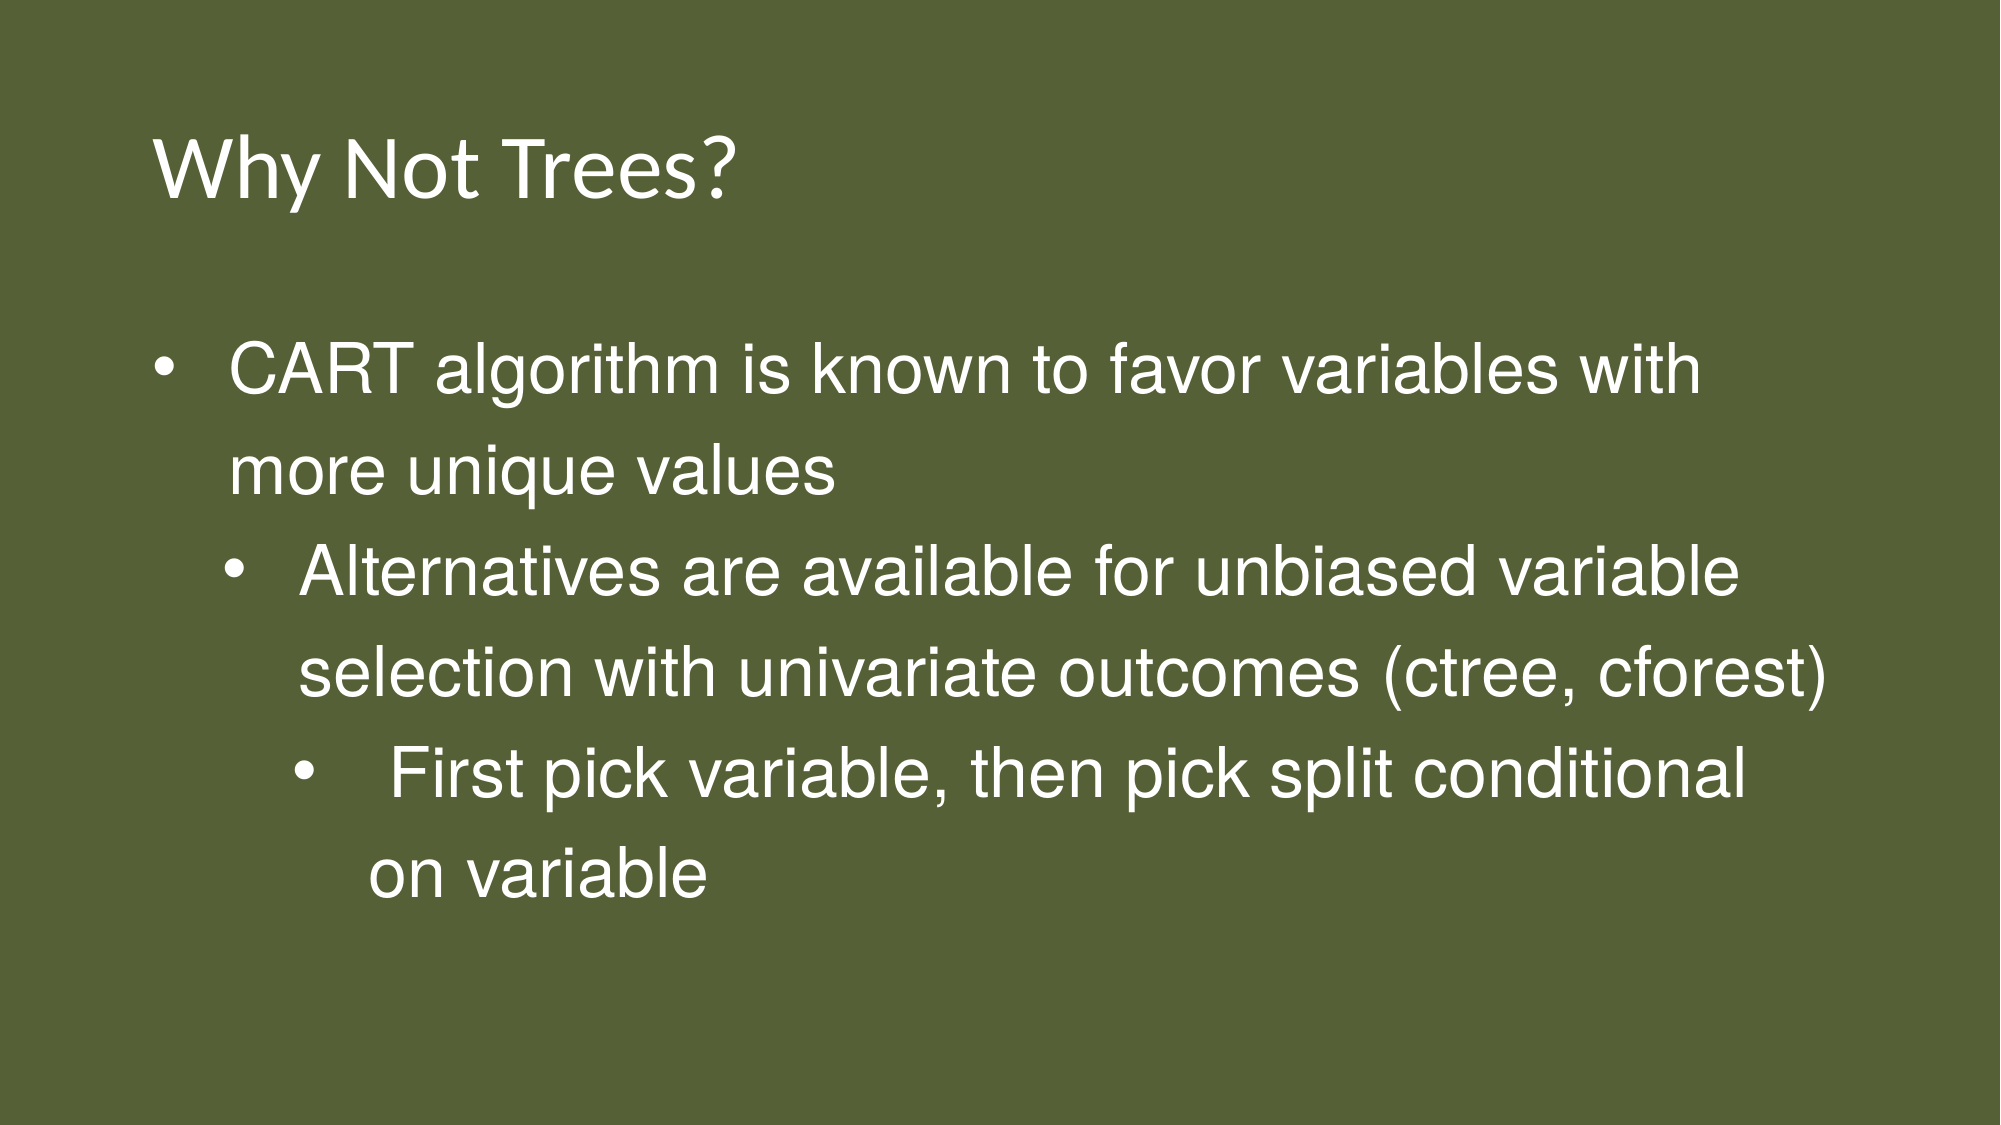

# Why Not Trees?
CART algorithm is known to favor variables with more unique values
Alternatives are available for unbiased variable selection with univariate outcomes (ctree, cforest)
 First pick variable, then pick split conditional on variable